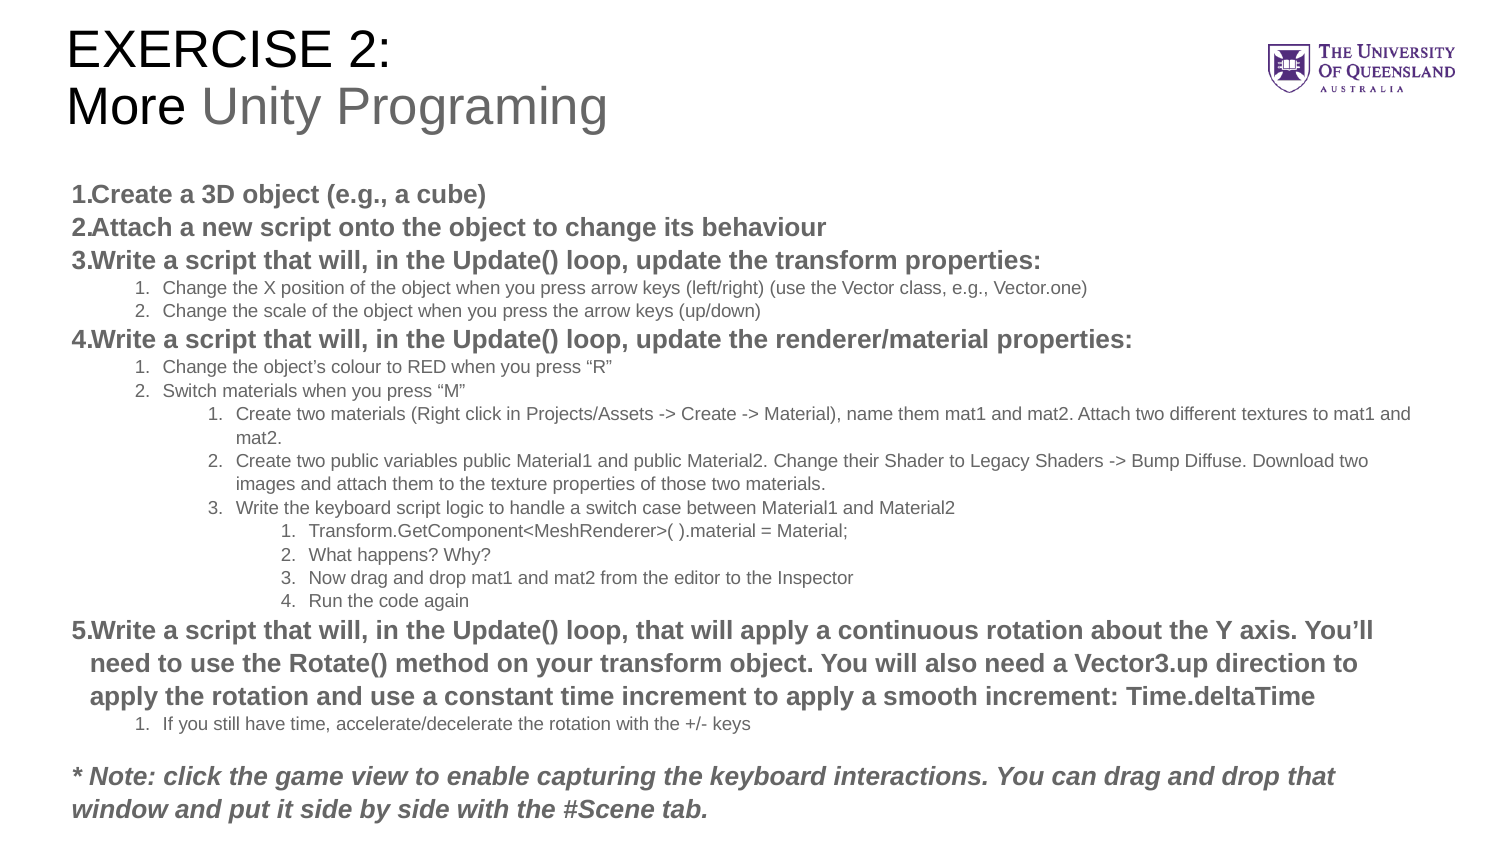

# EXERCISE 2: More Unity Programing
Create a 3D object (e.g., a cube)
Attach a new script onto the object to change its behaviour
Write a script that will, in the Update() loop, update the transform properties:
Change the X position of the object when you press arrow keys (left/right) (use the Vector class, e.g., Vector.one)
Change the scale of the object when you press the arrow keys (up/down)
Write a script that will, in the Update() loop, update the renderer/material properties:
Change the object’s colour to RED when you press “R”
Switch materials when you press “M”
Create two materials (Right click in Projects/Assets -> Create -> Material), name them mat1 and mat2. Attach two different textures to mat1 and mat2.
Create two public variables public Material1 and public Material2. Change their Shader to Legacy Shaders -> Bump Diffuse. Download two images and attach them to the texture properties of those two materials.
Write the keyboard script logic to handle a switch case between Material1 and Material2
Transform.GetComponent<MeshRenderer>( ).material = Material;
What happens? Why?
Now drag and drop mat1 and mat2 from the editor to the Inspector
Run the code again
Write a script that will, in the Update() loop, that will apply a continuous rotation about the Y axis. You’ll need to use the Rotate() method on your transform object. You will also need a Vector3.up direction to apply the rotation and use a constant time increment to apply a smooth increment: Time.deltaTime
If you still have time, accelerate/decelerate the rotation with the +/- keys
* Note: click the game view to enable capturing the keyboard interactions. You can drag and drop that window and put it side by side with the #Scene tab.